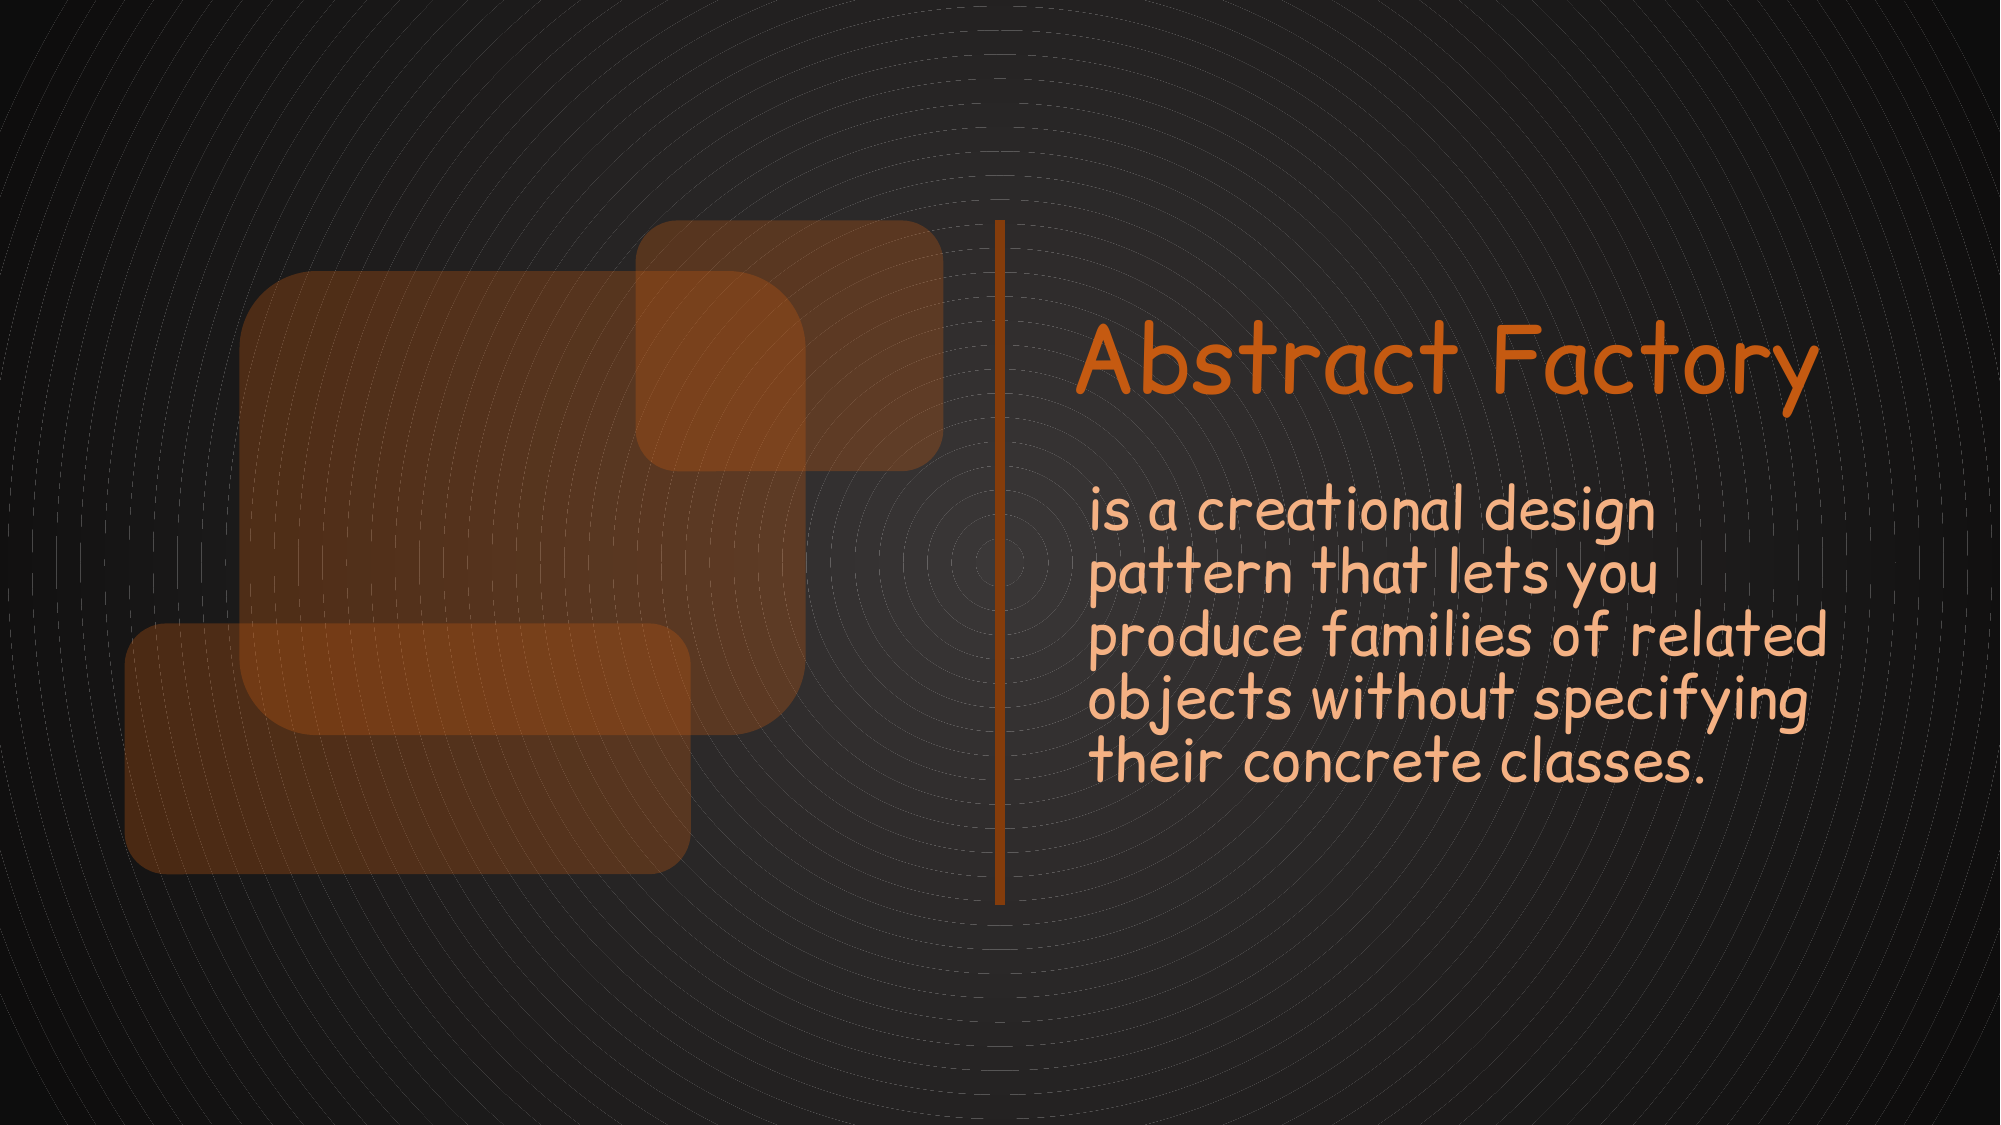

# Abstract Factory

is a creational design pattern that lets you produce families of related objects without specifying their concrete classes.